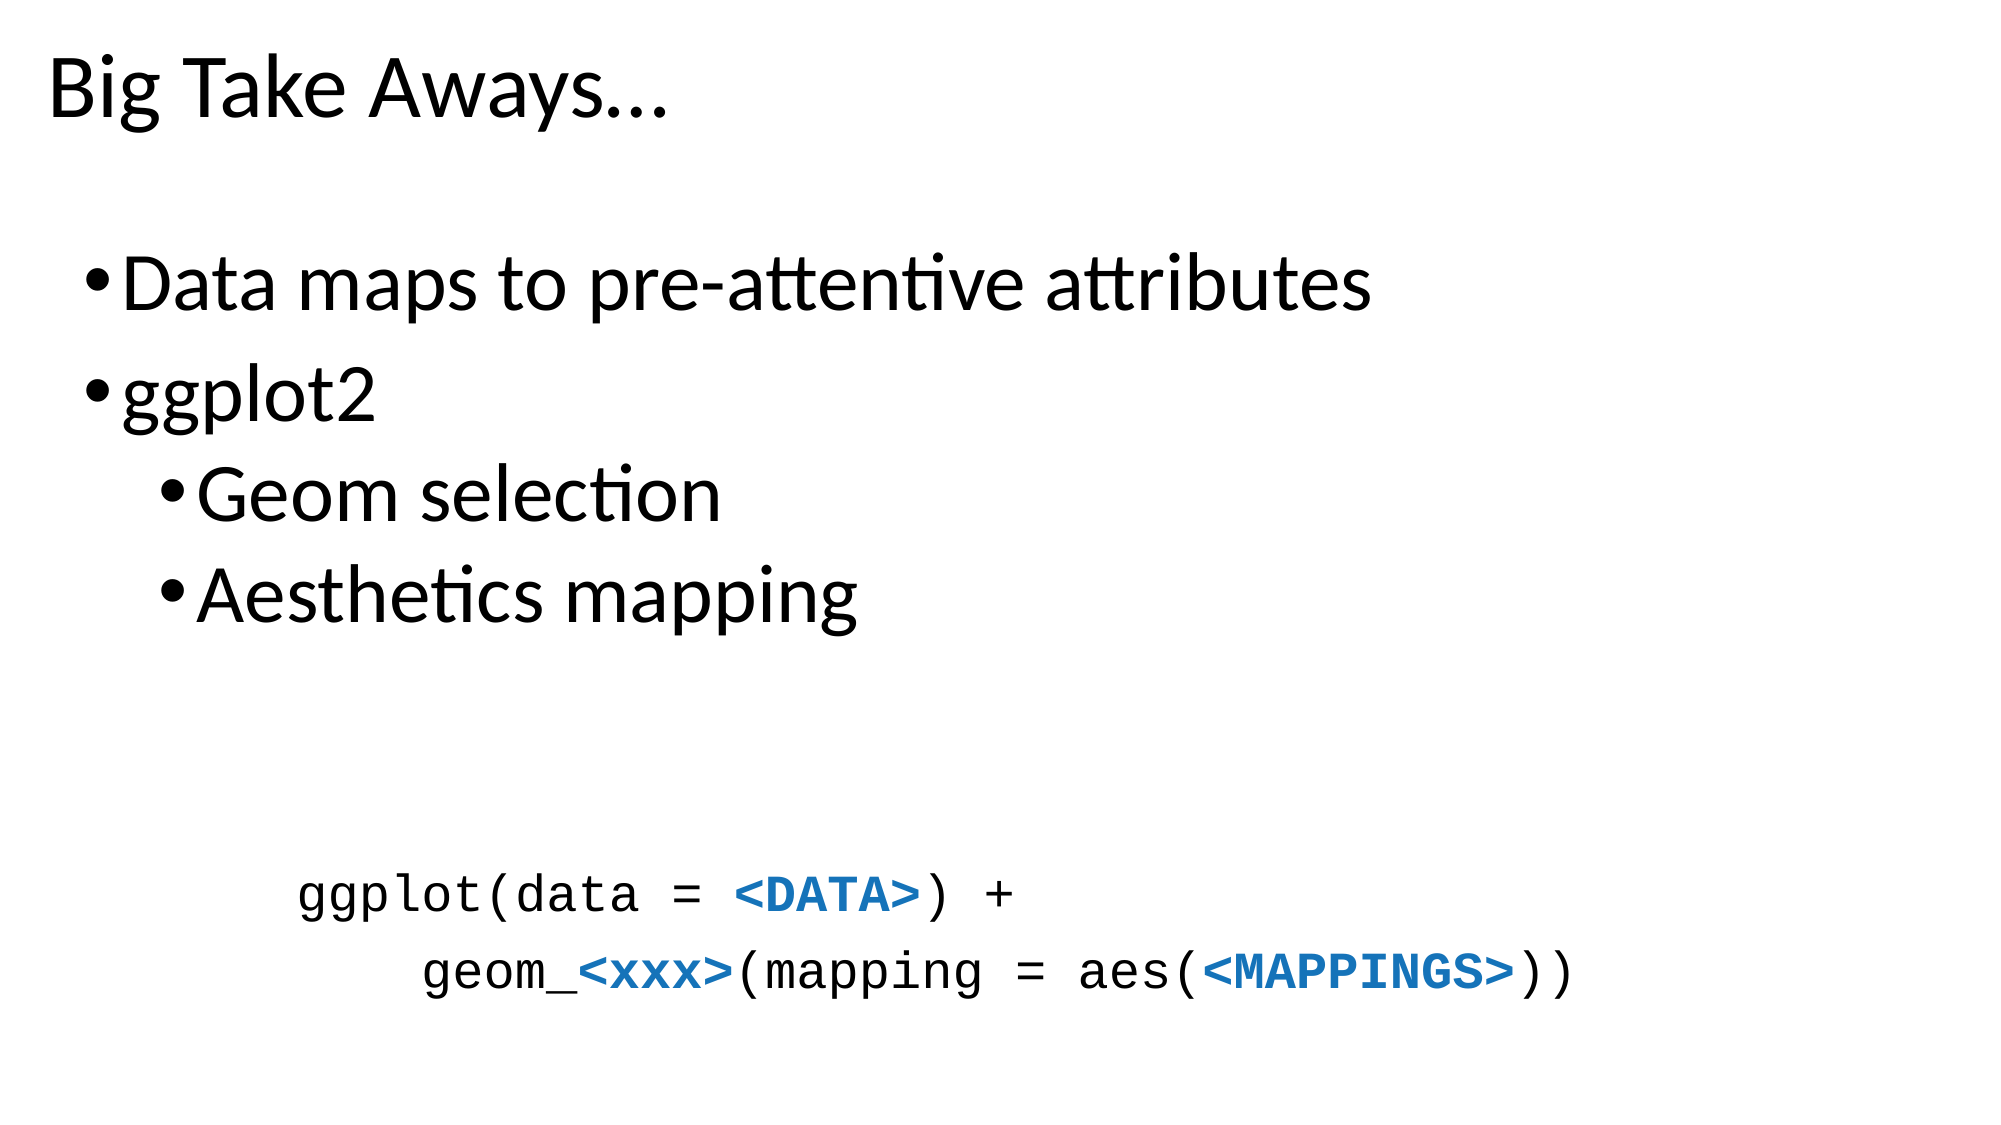

Big Take Aways…
Data maps to pre-attentive attributes
ggplot2
Geom selection
Aesthetics mapping
ggplot(data = <DATA>) +
    geom_<xxx>(mapping = aes(<MAPPINGS>))